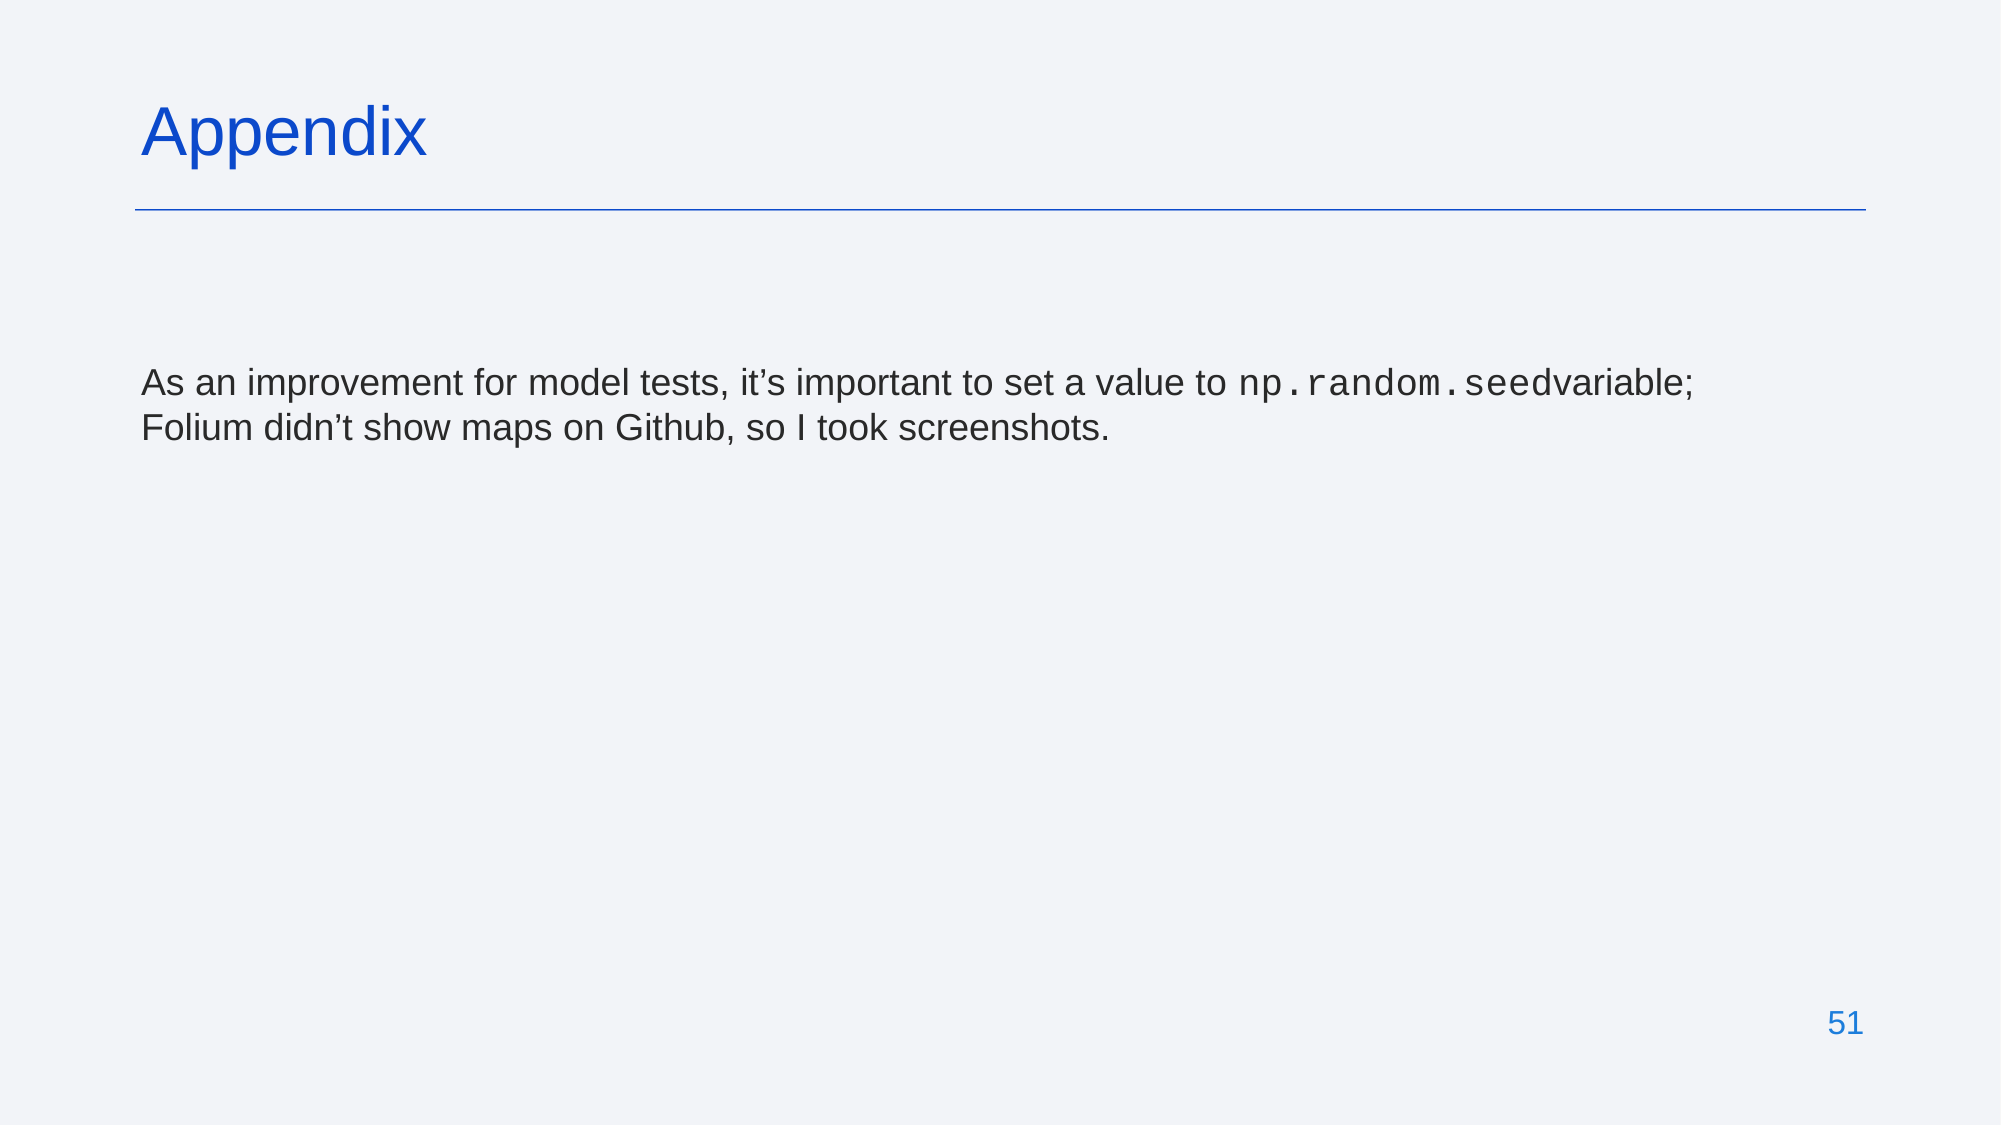

Appendix

As an improvement for model tests, it’s important to set a value to np.random.seedvariable;
Folium didn’t show maps on Github, so I took screenshots.
51